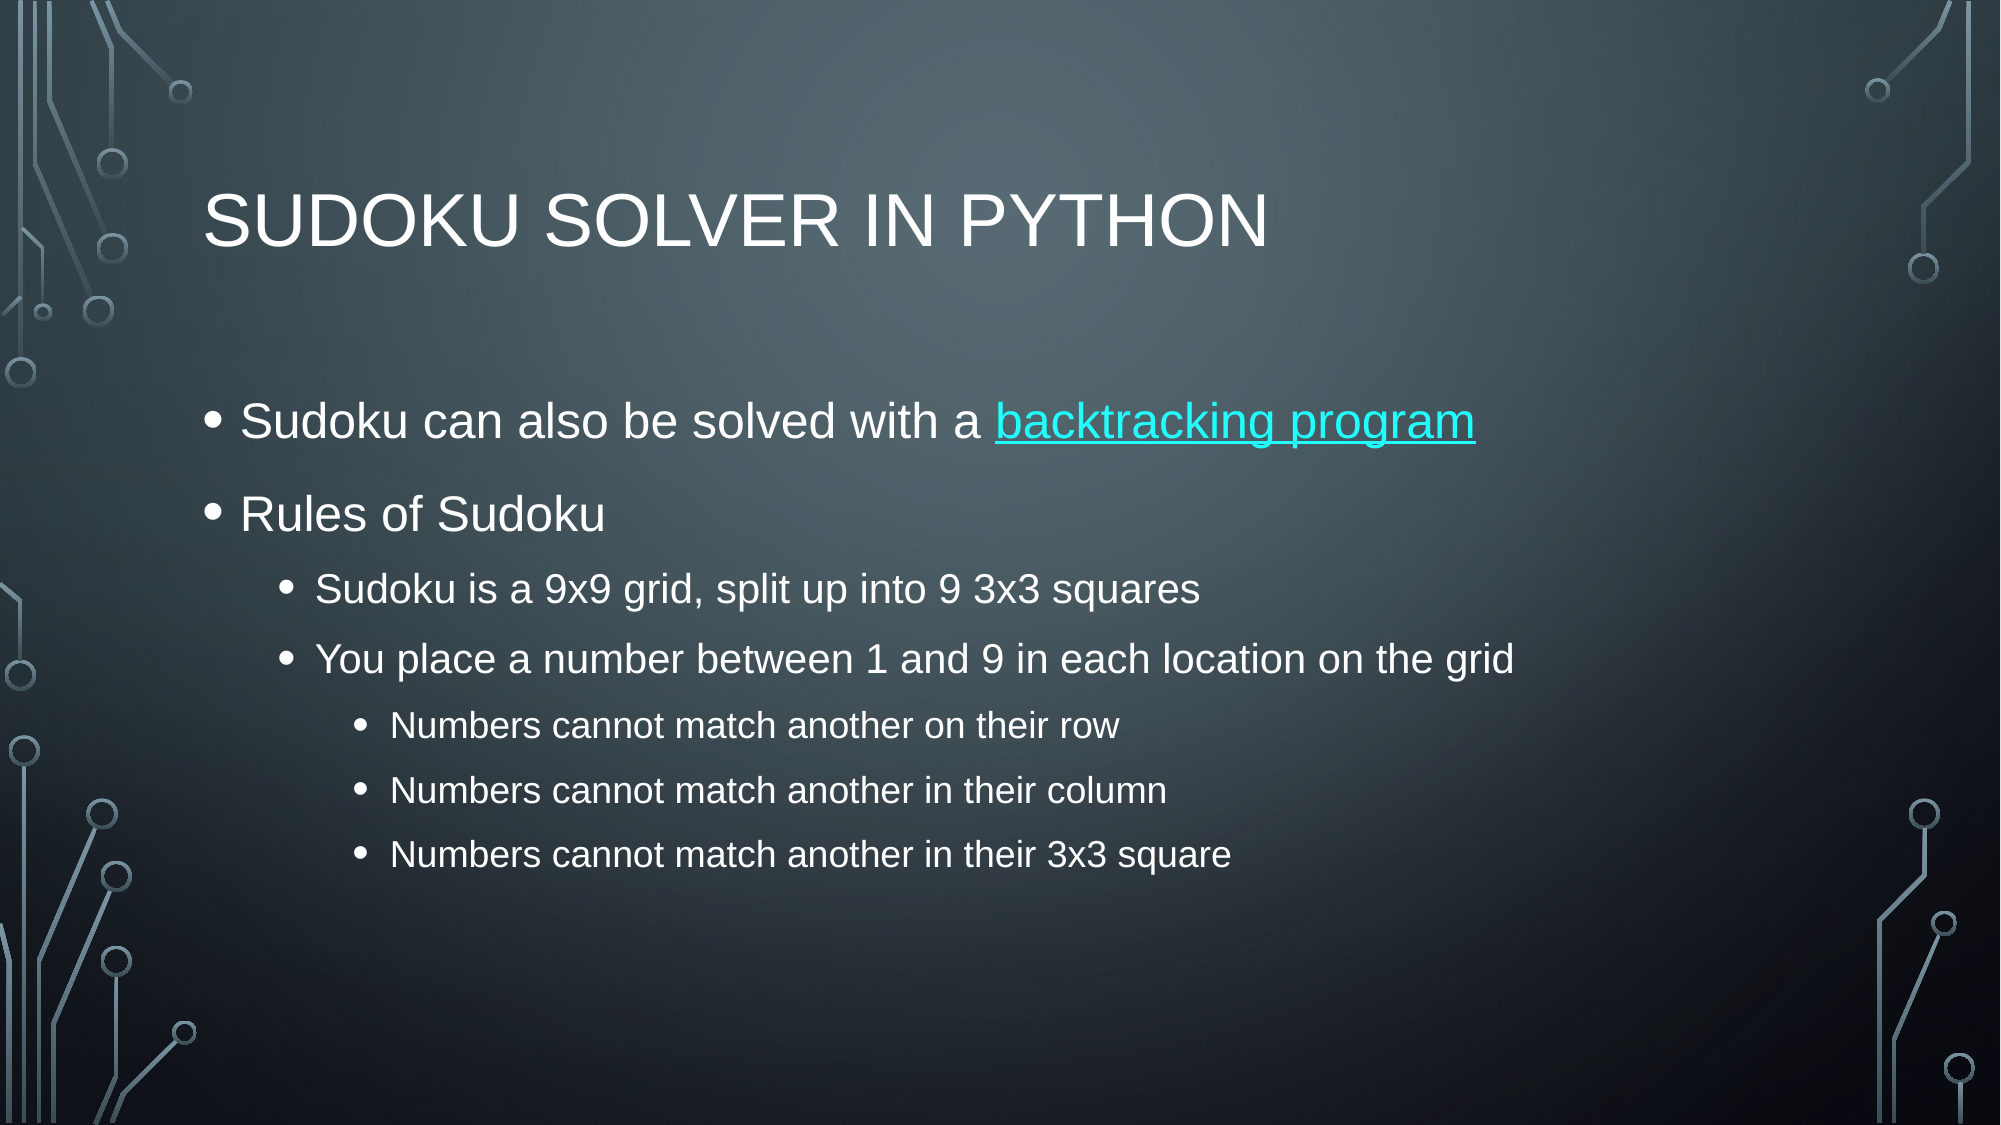

# Sudoku Solver in Python
Sudoku can also be solved with a backtracking program
Rules of Sudoku
Sudoku is a 9x9 grid, split up into 9 3x3 squares
You place a number between 1 and 9 in each location on the grid
Numbers cannot match another on their row
Numbers cannot match another in their column
Numbers cannot match another in their 3x3 square